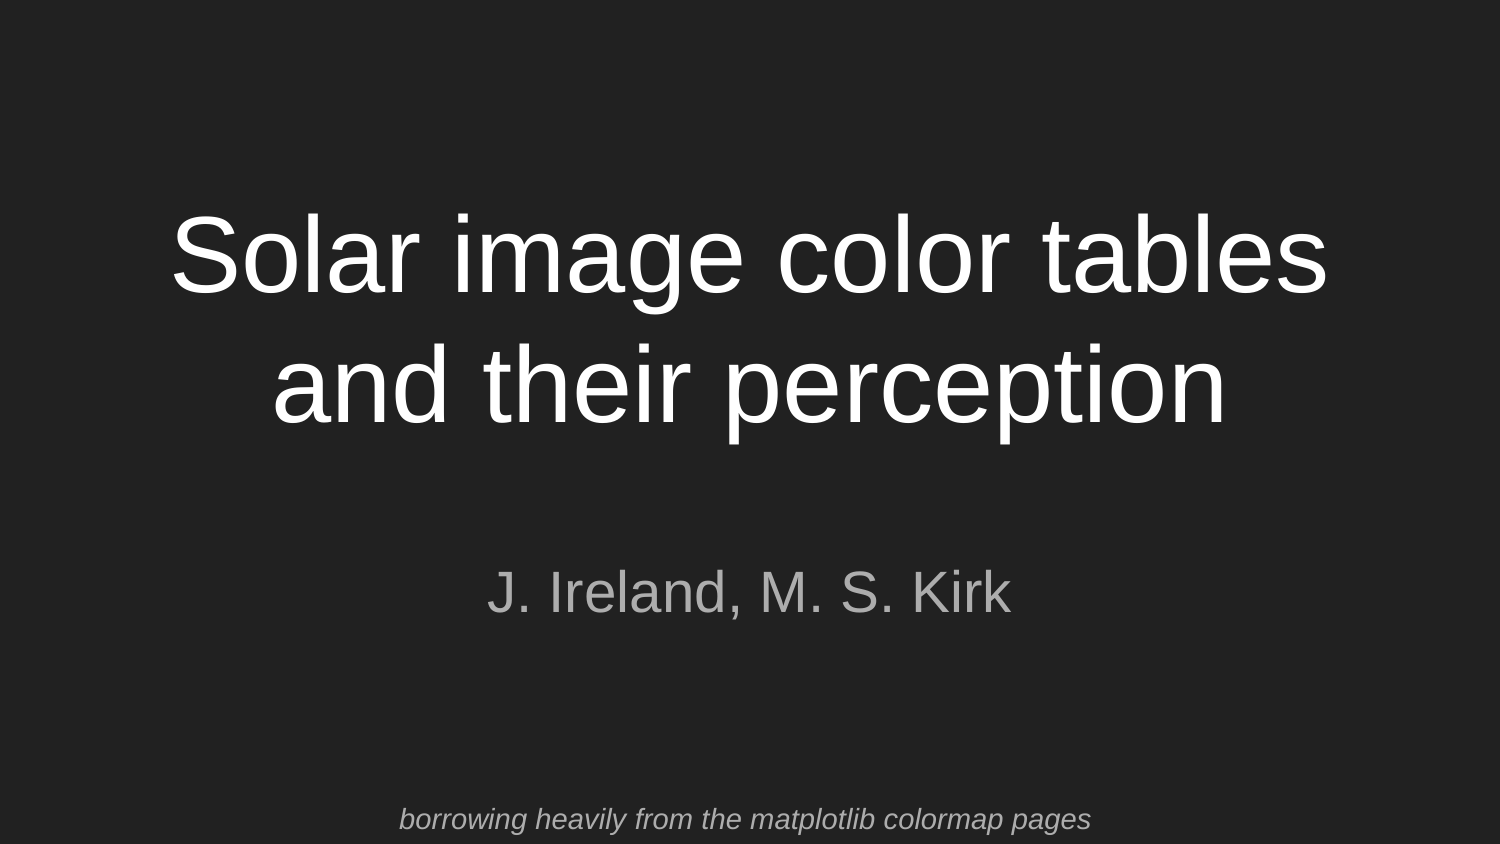

# Solar image color tables and their perception
J. Ireland, M. S. Kirk
borrowing heavily from the matplotlib colormap pages